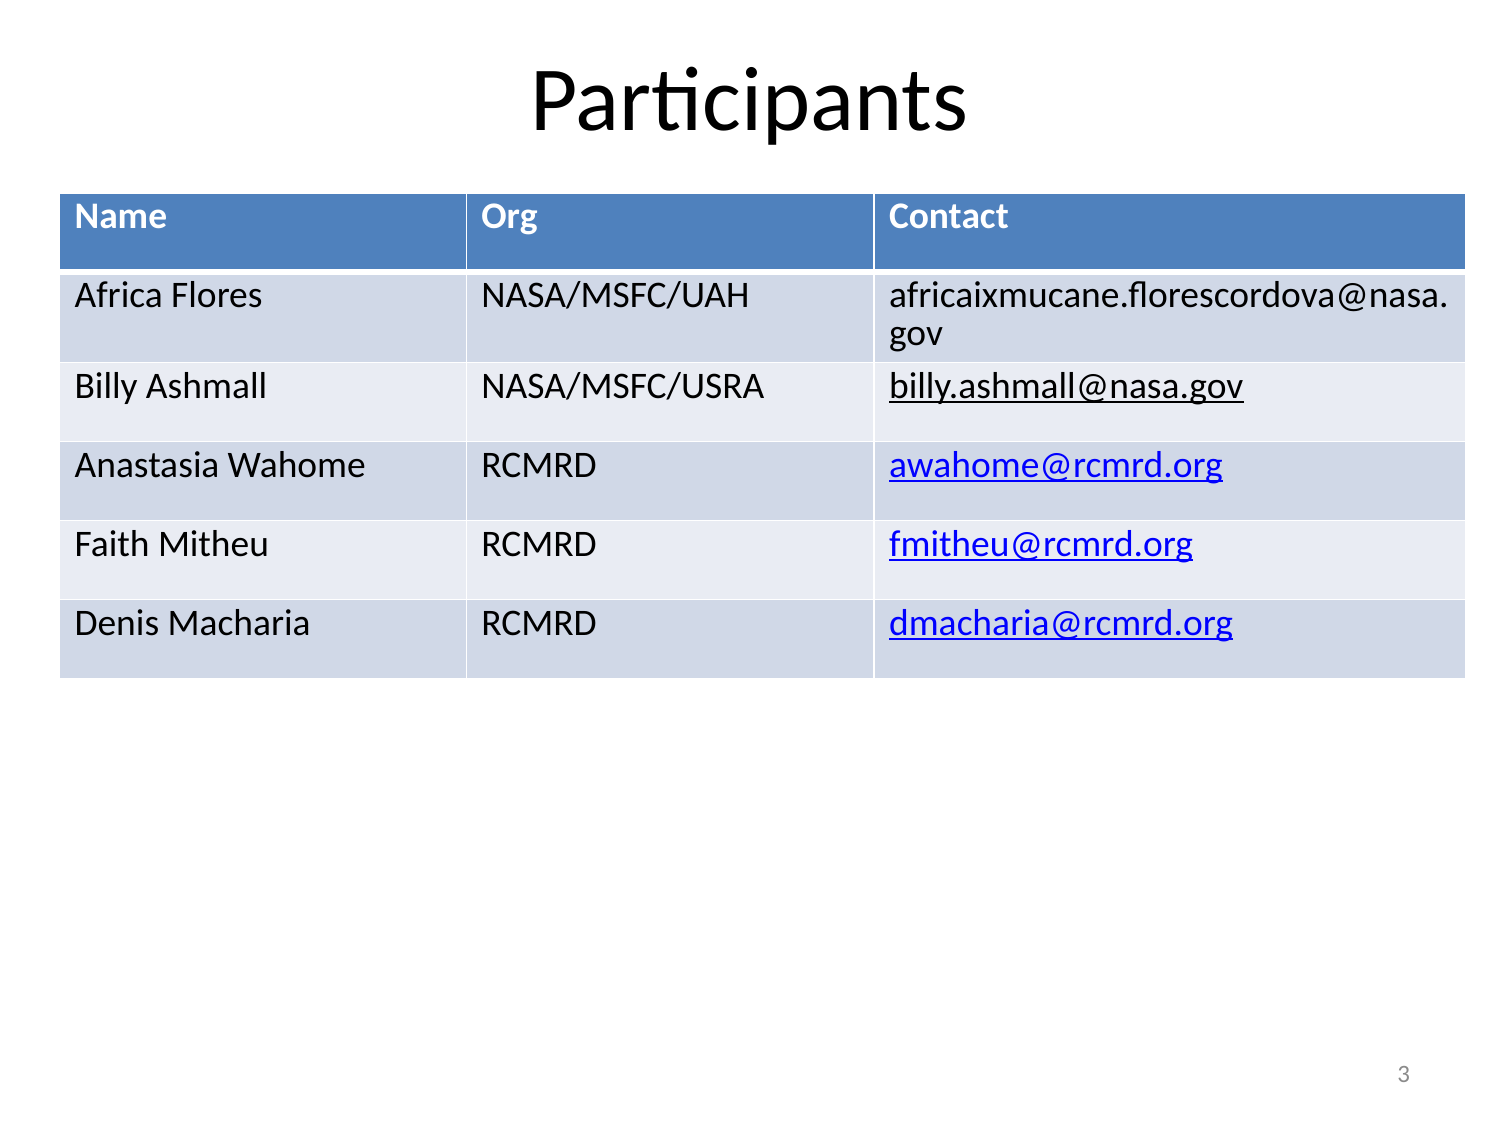

# Participants
| Name | Org | Contact |
| --- | --- | --- |
| Africa Flores | NASA/MSFC/UAH | africaixmucane.florescordova@nasa.gov |
| Billy Ashmall | NASA/MSFC/USRA | billy.ashmall@nasa.gov |
| Anastasia Wahome | RCMRD | awahome@rcmrd.org |
| Faith Mitheu | RCMRD | fmitheu@rcmrd.org |
| Denis Macharia | RCMRD | dmacharia@rcmrd.org |
3